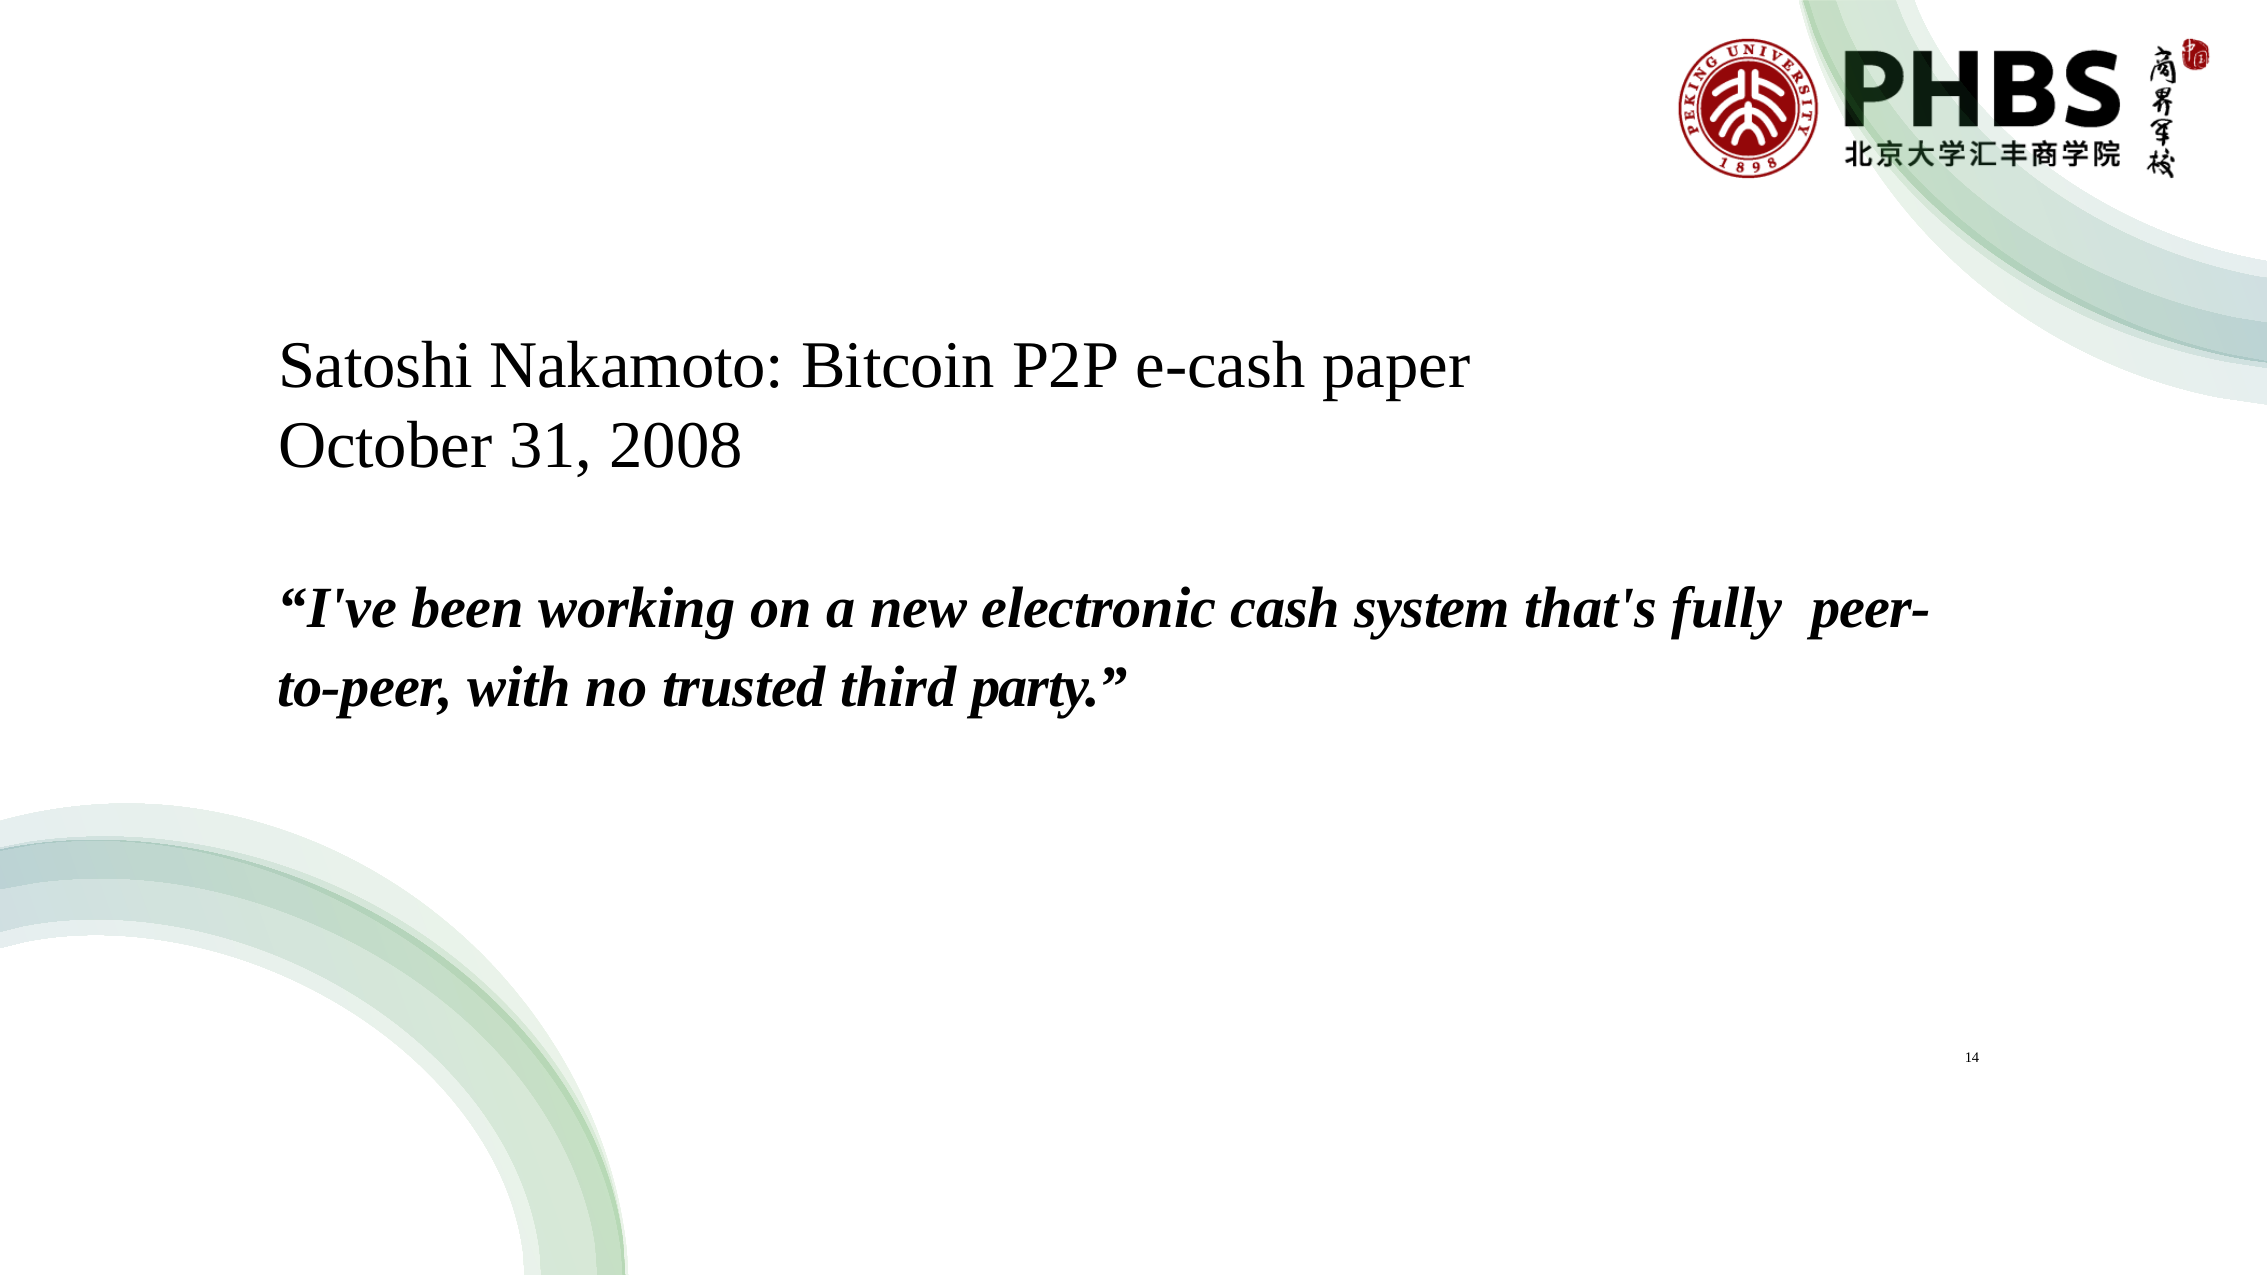

# Satoshi Nakamoto: Bitcoin P2P e-cash paper October 31, 2008
“I've been working on a new electronic cash system that's fully  peer-to-peer, with no trusted third party.”
14